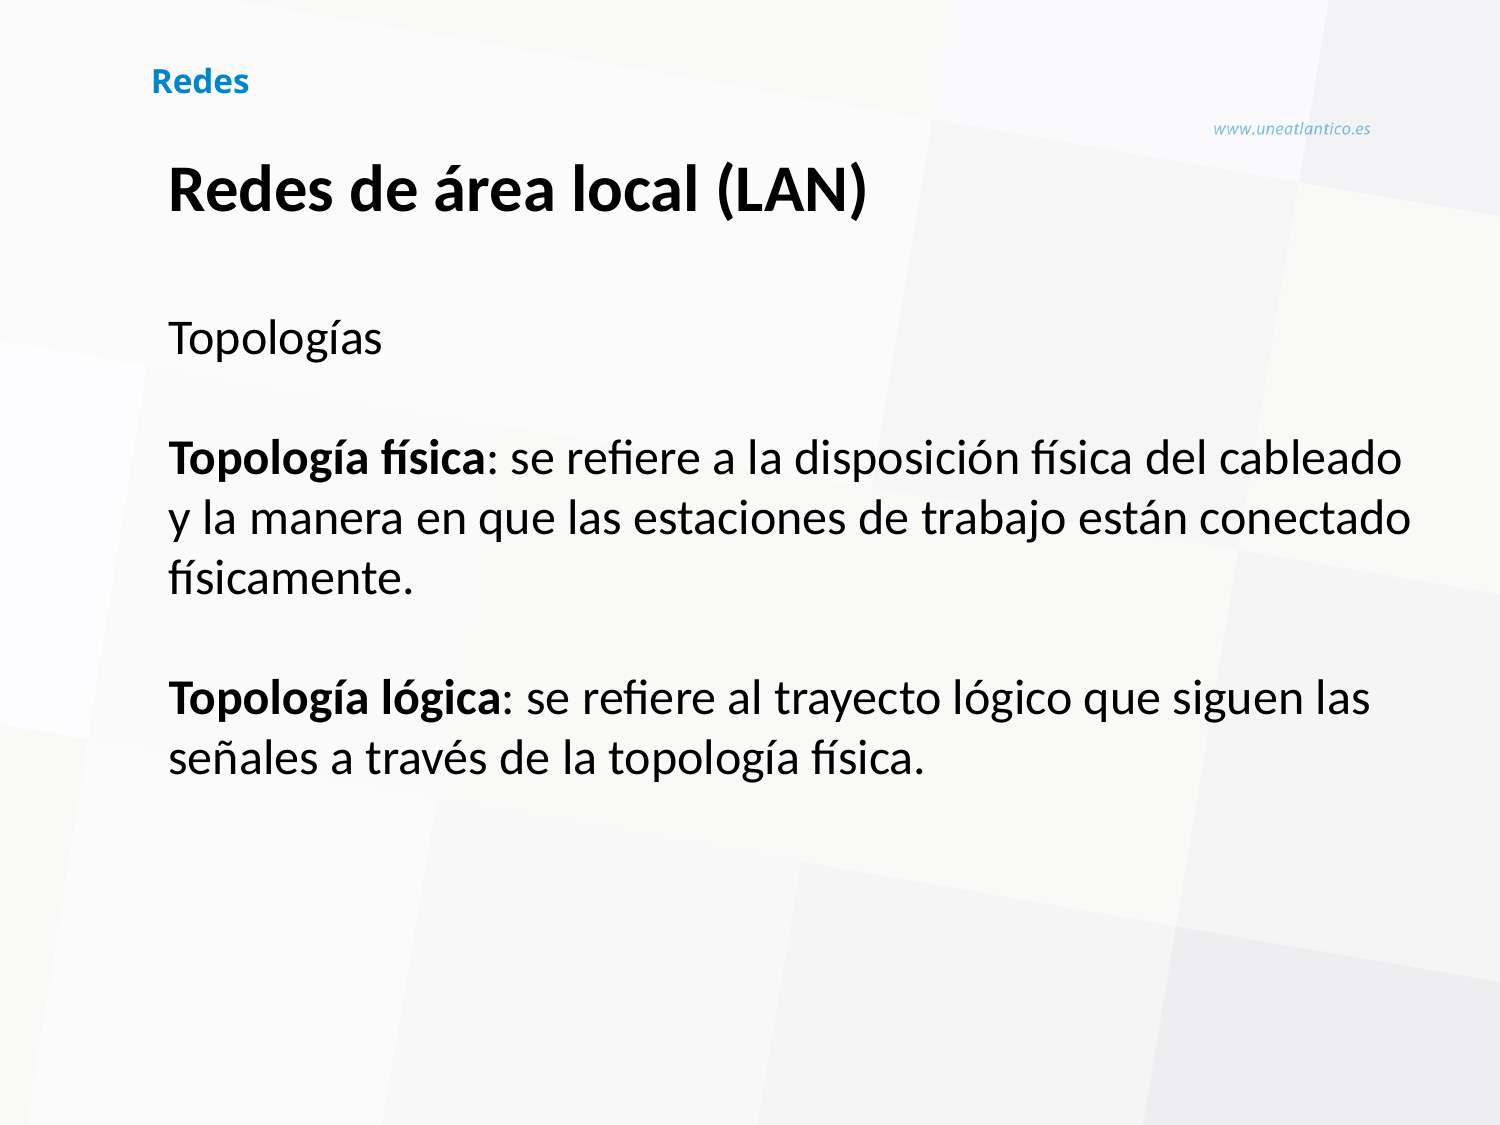

# Redes
Redes de área local (LAN)

Topologías

Topología física: se refiere a la disposición física del cableado y la manera en que las estaciones de trabajo están conectado físicamente.

Topología lógica: se refiere al trayecto lógico que siguen las señales a través de la topología física.